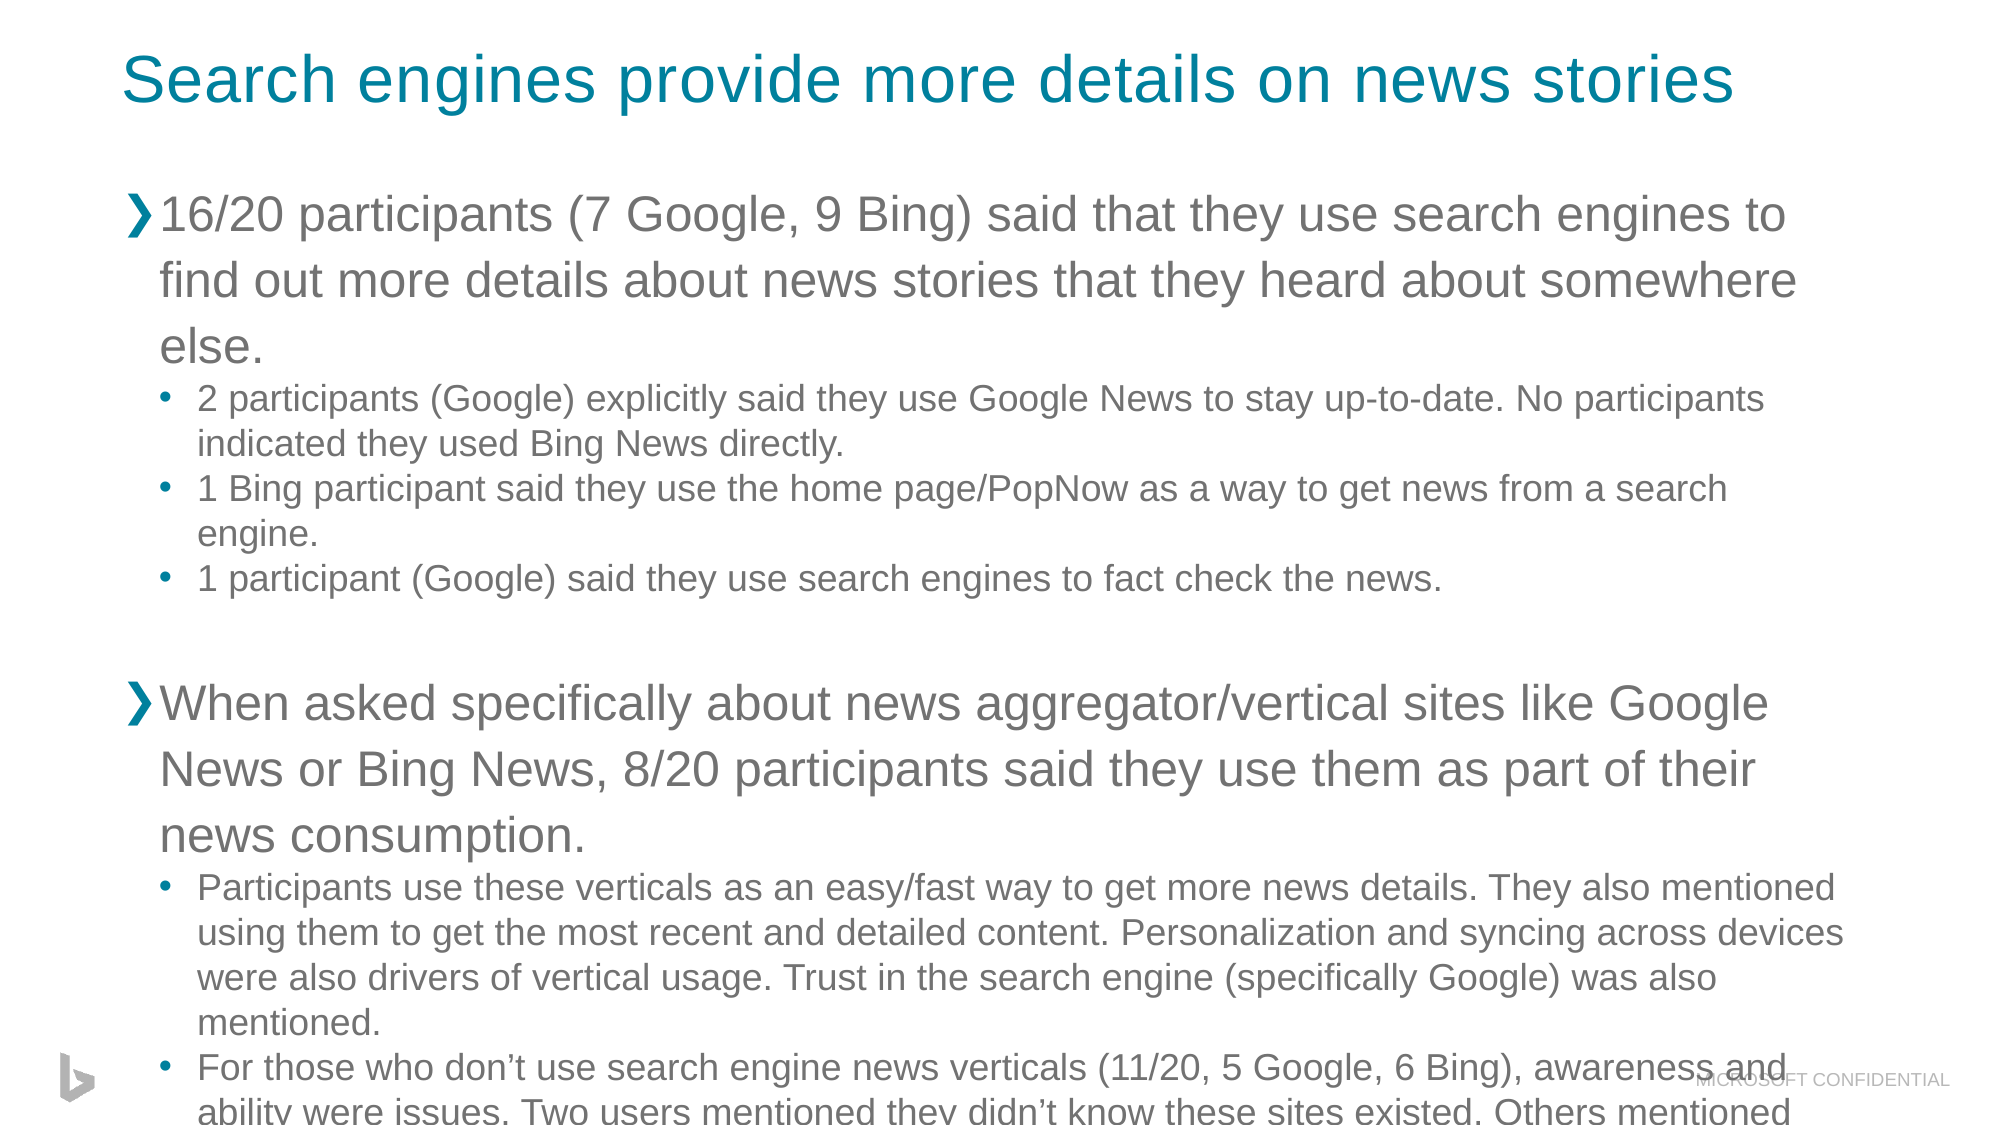

# Search engines provide more details on news stories
16/20 participants (7 Google, 9 Bing) said that they use search engines to find out more details about news stories that they heard about somewhere else.
2 participants (Google) explicitly said they use Google News to stay up-to-date. No participants indicated they used Bing News directly.
1 Bing participant said they use the home page/PopNow as a way to get news from a search engine.
1 participant (Google) said they use search engines to fact check the news.

When asked specifically about news aggregator/vertical sites like Google News or Bing News, 8/20 participants said they use them as part of their news consumption.
Participants use these verticals as an easy/fast way to get more news details. They also mentioned using them to get the most recent and detailed content. Personalization and syncing across devices were also drivers of vertical usage. Trust in the search engine (specifically Google) was also mentioned.
For those who don’t use search engine news verticals (11/20, 5 Google, 6 Bing), awareness and ability were issues. Two users mentioned they didn’t know these sites existed. Others mentioned not being sure how to best use them. One participant cited ads/pop-ups as distractions on these pages.